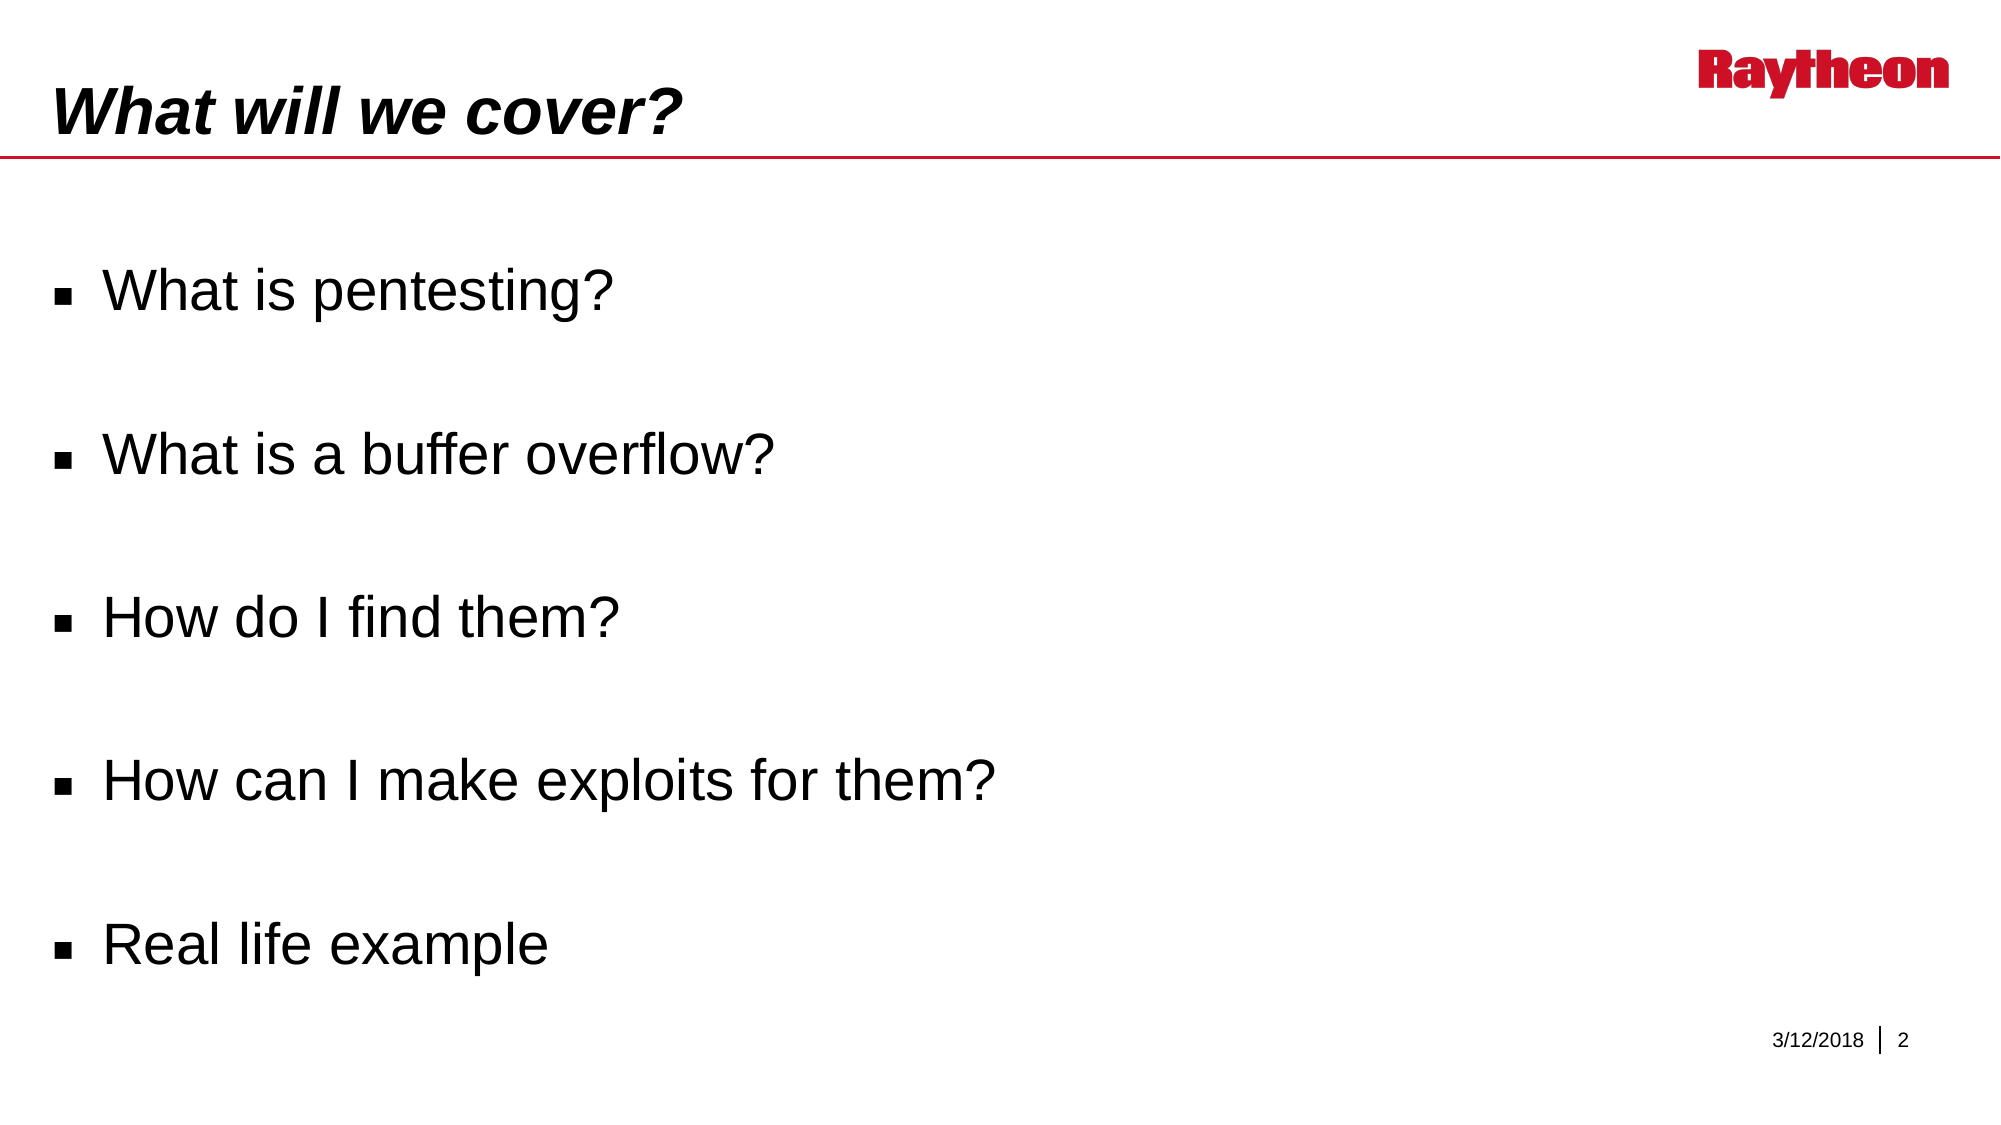

# What will we cover?

What is pentesting?

What is a buffer overflow?

How do I find them?

How can I make exploits for them?

Real life example

3/12/2018
2